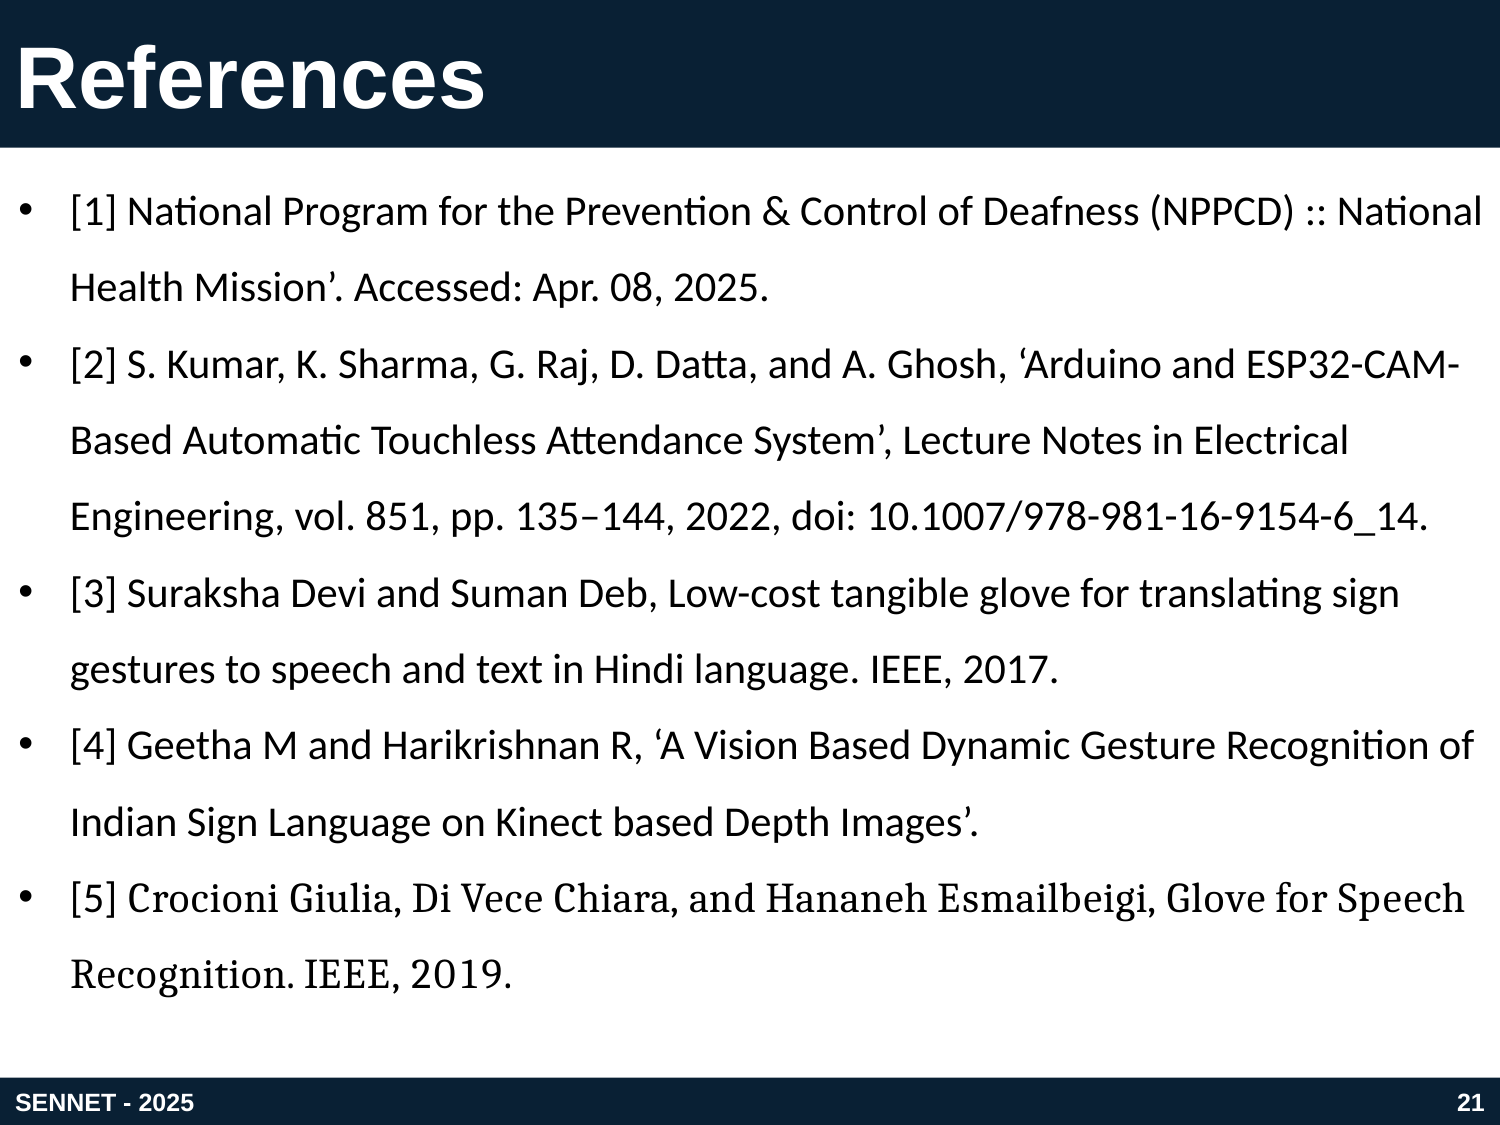

# References
[1] National Program for the Prevention & Control of Deafness (NPPCD) :: National Health Mission’. Accessed: Apr. 08, 2025.
[2] S. Kumar, K. Sharma, G. Raj, D. Datta, and A. Ghosh, ‘Arduino and ESP32-CAM-Based Automatic Touchless Attendance System’, Lecture Notes in Electrical Engineering, vol. 851, pp. 135–144, 2022, doi: 10.1007/978-981-16-9154-6_14.
[3] Suraksha Devi and Suman Deb, Low-cost tangible glove for translating sign gestures to speech and text in Hindi language. IEEE, 2017.
[4] Geetha M and Harikrishnan R, ‘A Vision Based Dynamic Gesture Recognition of Indian Sign Language on Kinect based Depth Images’.
[5] Crocioni Giulia, Di Vece Chiara, and Hananeh Esmailbeigi, Glove for Speech Recognition. IEEE, 2019.

SENNET - 2025
21